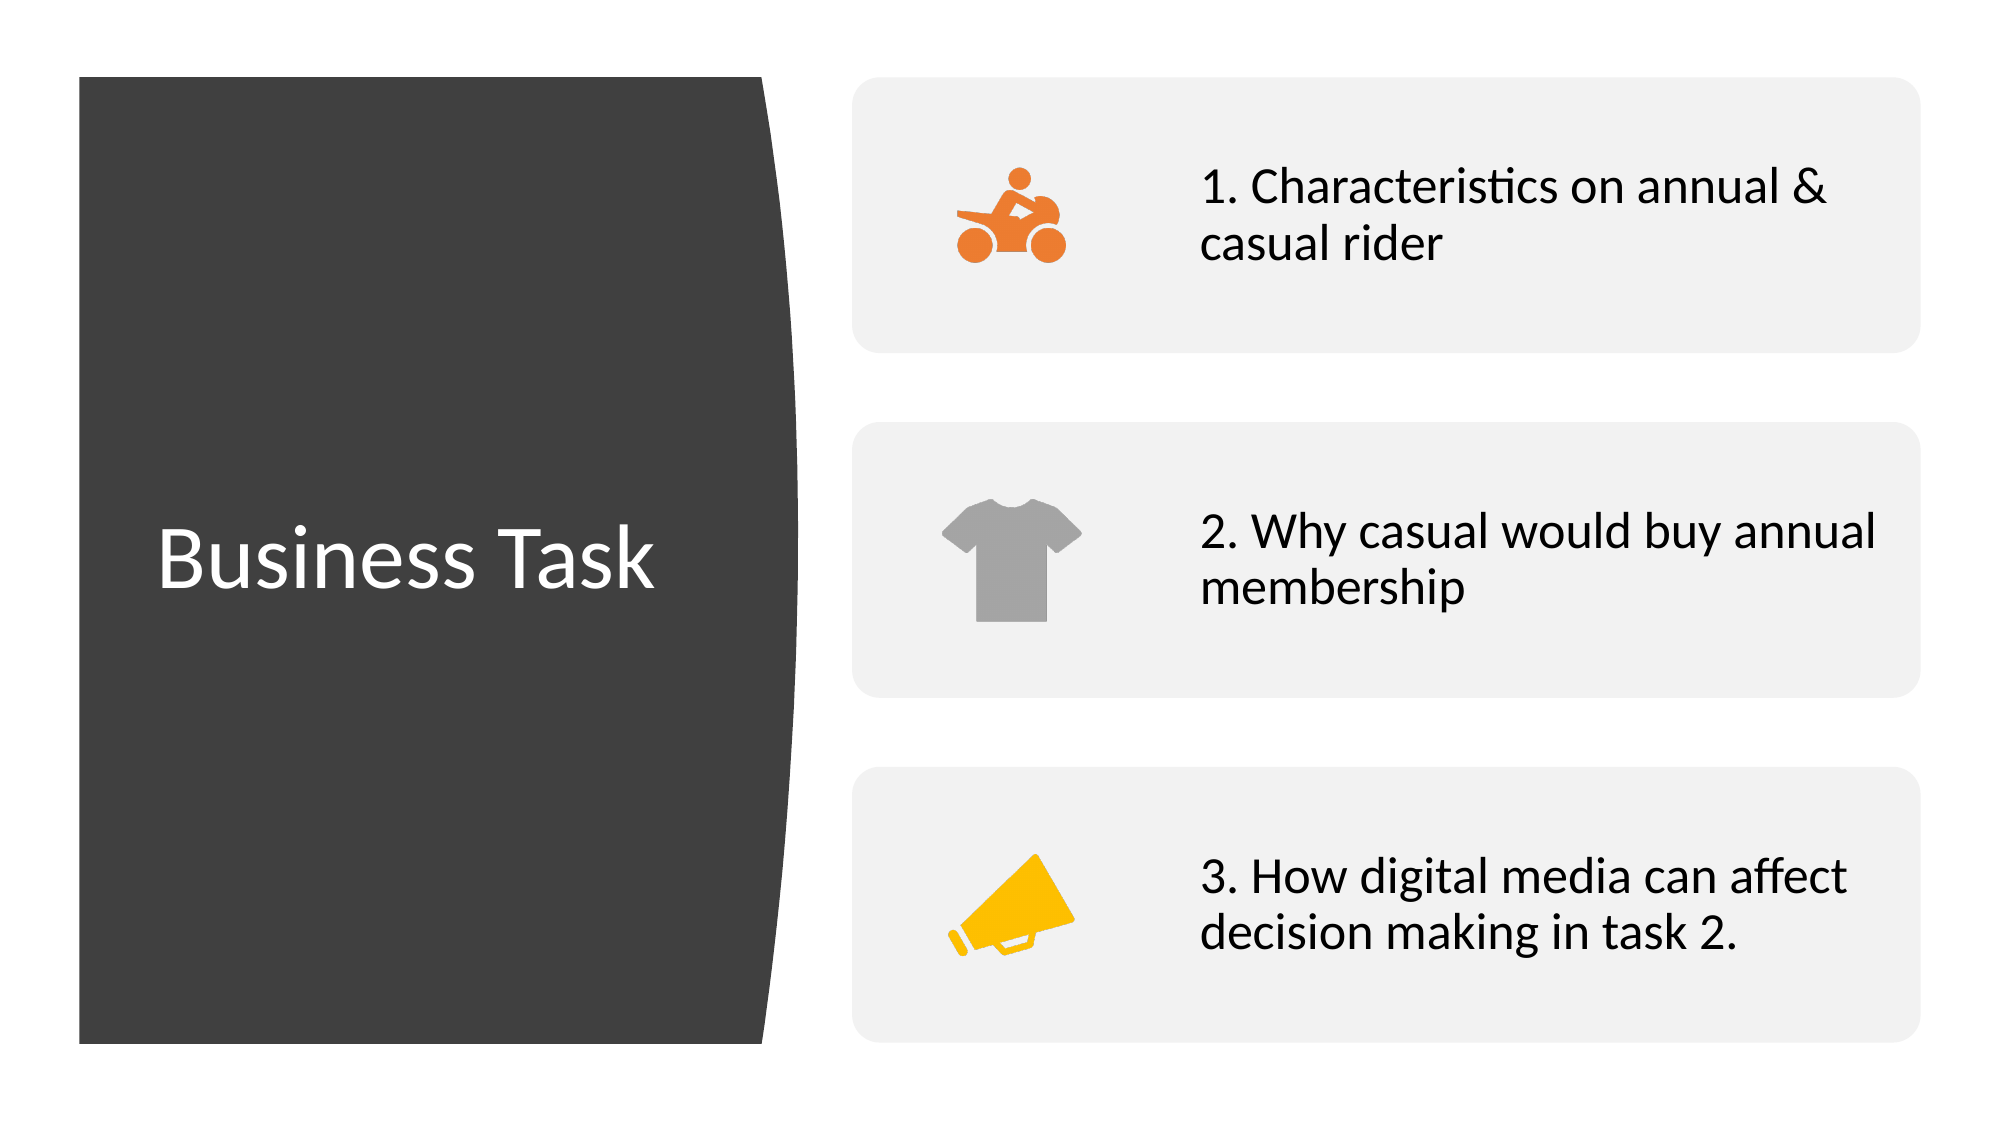

1. Characteristics on annual & casual rider

# Business Task

2. Why casual would buy annual membership

3. How digital media can affect decision making in task 2.